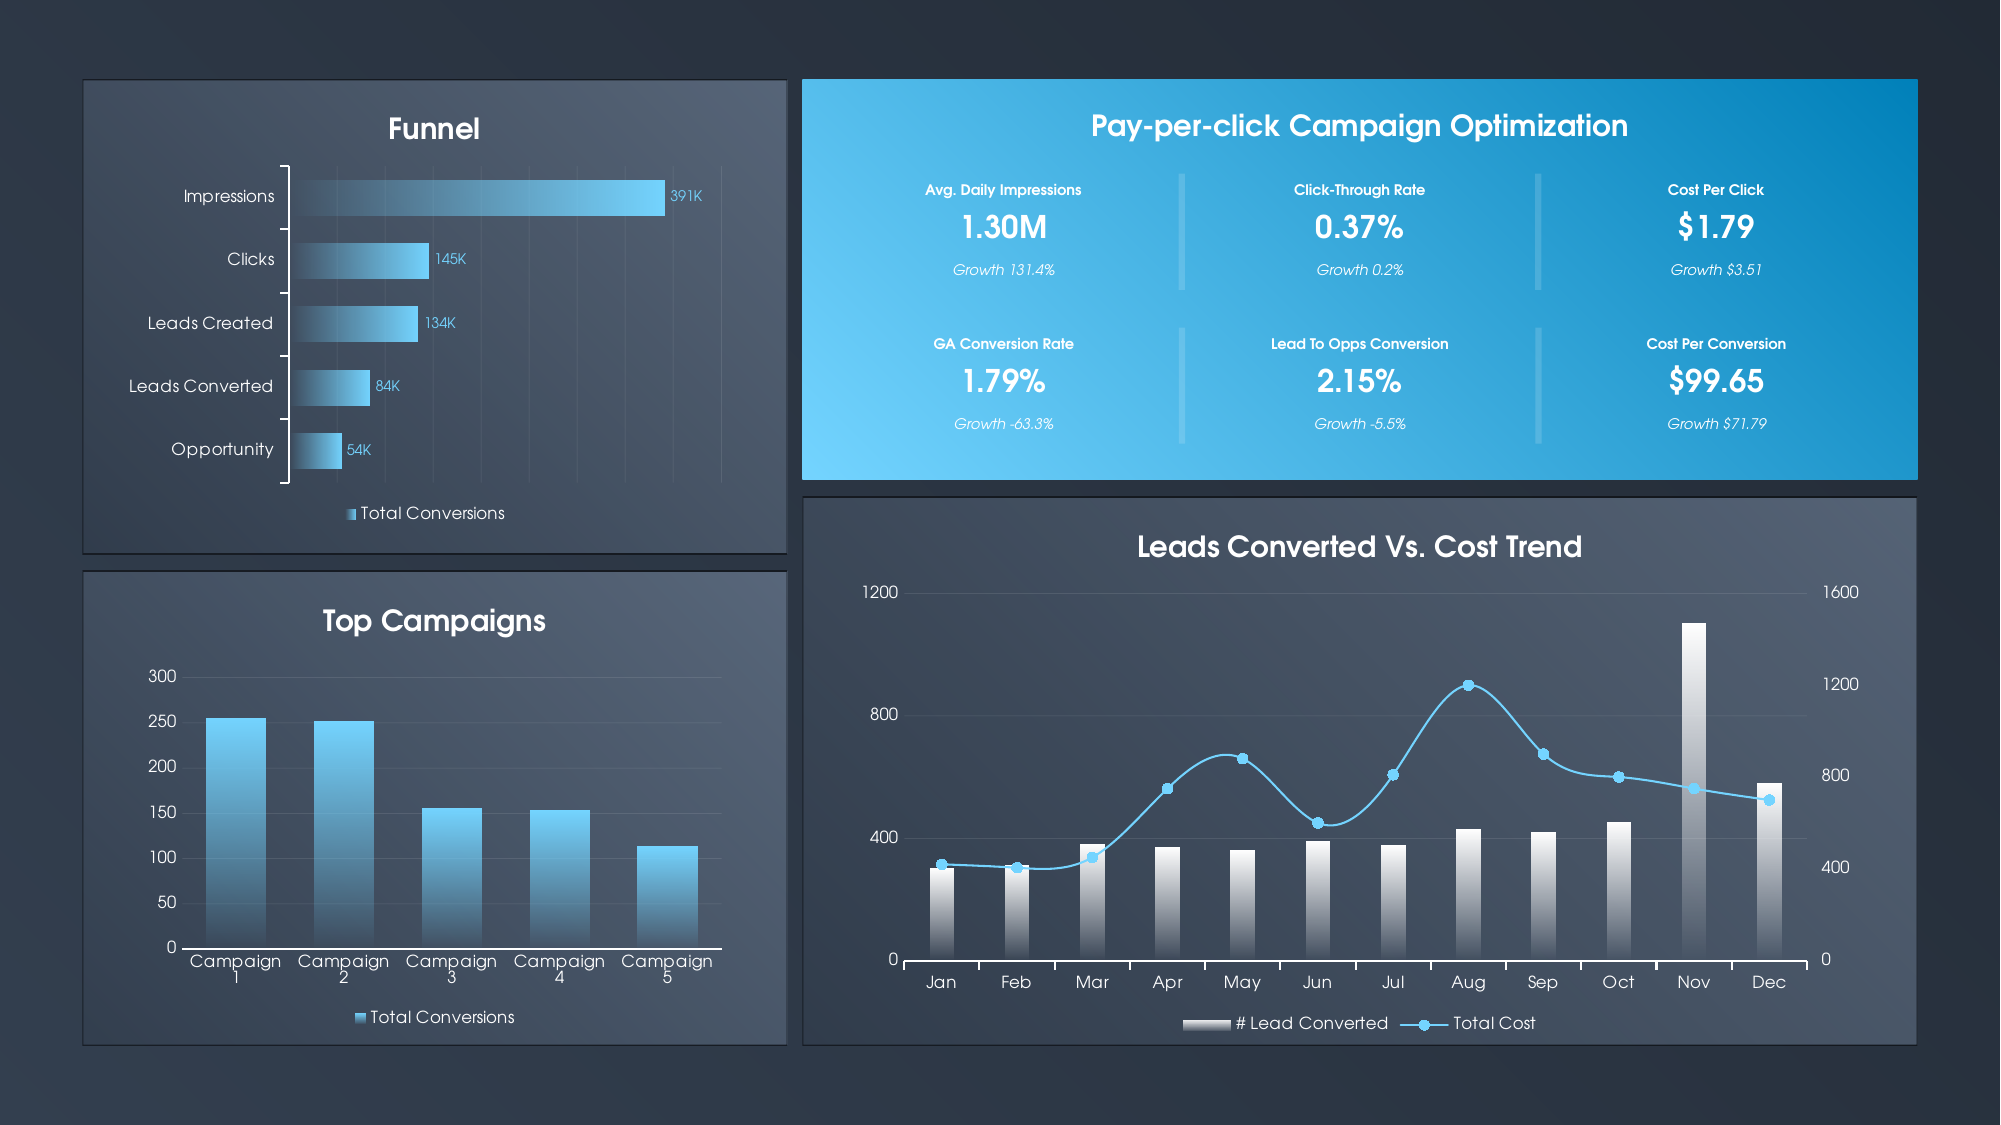

Funnel

### Chart

| Category | Total Conversions |
|---|---|
| Impressions | 391.0 |
| Clicks | 145.0 |
| Leads Created | 134.0 |
| Leads Converted | 84.0 |
| Opportunity | 54.0 |
Top Campaigns

### Chart

| Category | Total Conversions |
|---|---|
| Campaign 1 | 255.0 |
| Campaign 2 | 252.0 |
| Campaign 3 | 155.0 |
| Campaign 4 | 153.0 |
| Campaign 5 | 113.0 |
Pay-per-click Campaign Optimization
Avg. Daily Impressions
1.30M
Growth 131.4%
GA Conversion Rate
1.79%
Growth -63.3%
Click-Through Rate
0.37%
Growth 0.2%
Lead To Opps Conversion
2.15%
Growth -5.5%
Cost Per Click
$1.79
Growth $3.51
Cost Per Conversion
$99.65
Growth $71.79

Leads Converted Vs. Cost Trend

### Chart

| Category | # Lead Converted | Total Cost |
|---|---|---|
| Jan | 300.0 | 420.0 |
| Feb | 310.0 | 405.0 |
| Mar | 380.0 | 450.0 |
| Apr | 370.0 | 750.0 |
| May | 360.0 | 880.0 |
| Jun | 390.0 | 600.0 |
| Jul | 375.0 | 810.0 |
| Aug | 430.0 | 1200.0 |
| Sep | 420.0 | 900.0 |
| Oct | 450.0 | 800.0 |
| Nov | 1100.0 | 750.0 |
| Dec | 580.0 | 700.0 |